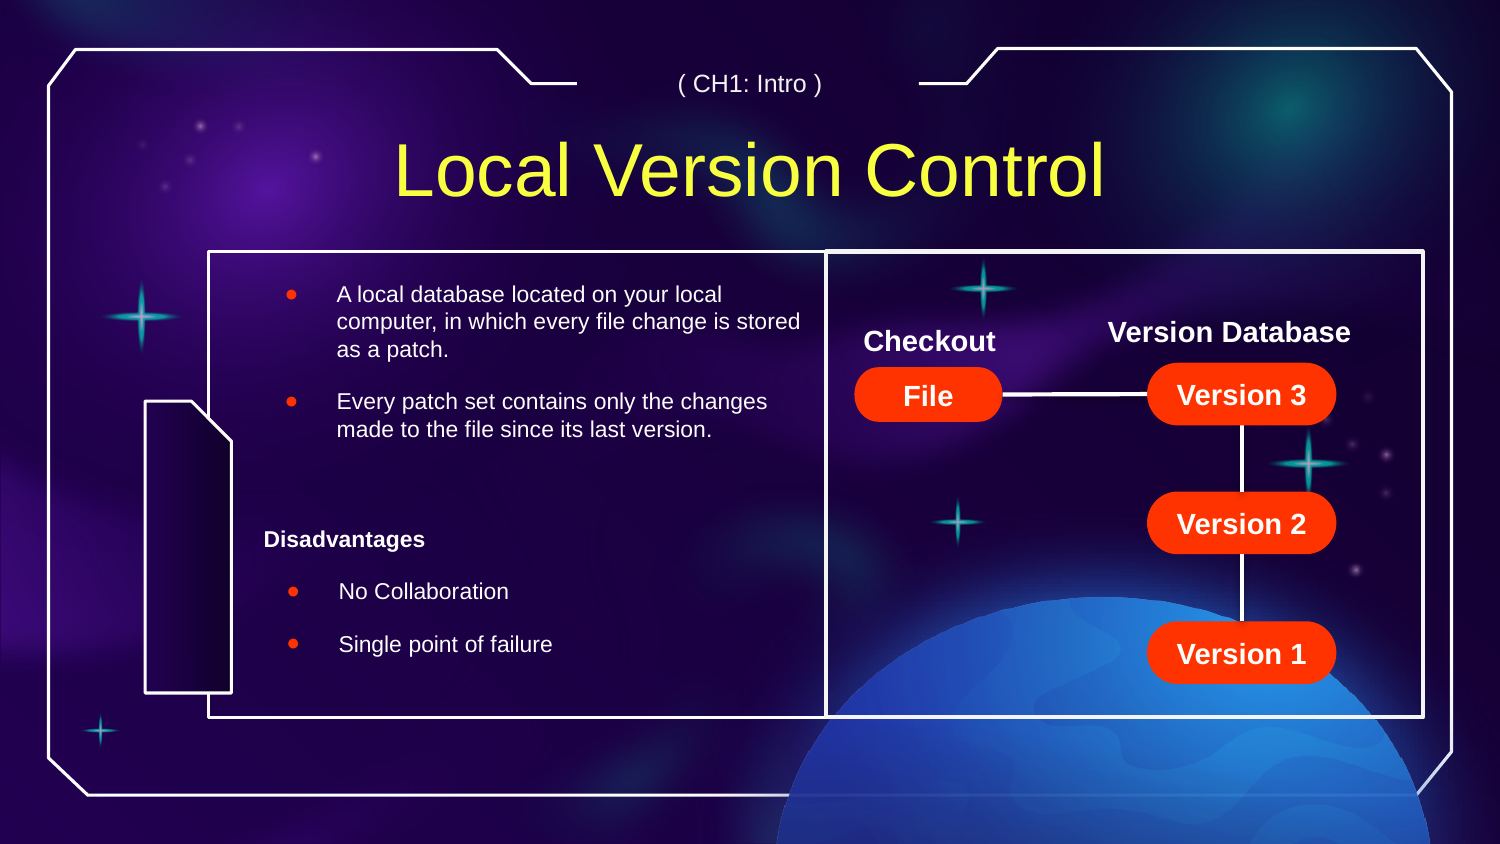

( CH1: Intro )
# Local Version Control

A local database located on your local computer, in which every file change is stored as a patch.
Every patch set contains only the changes made to the file since its last version.

Version Database
Checkout
Version 3
File
Version 2
Disadvantages
No Collaboration
Single point of failure
Version 1